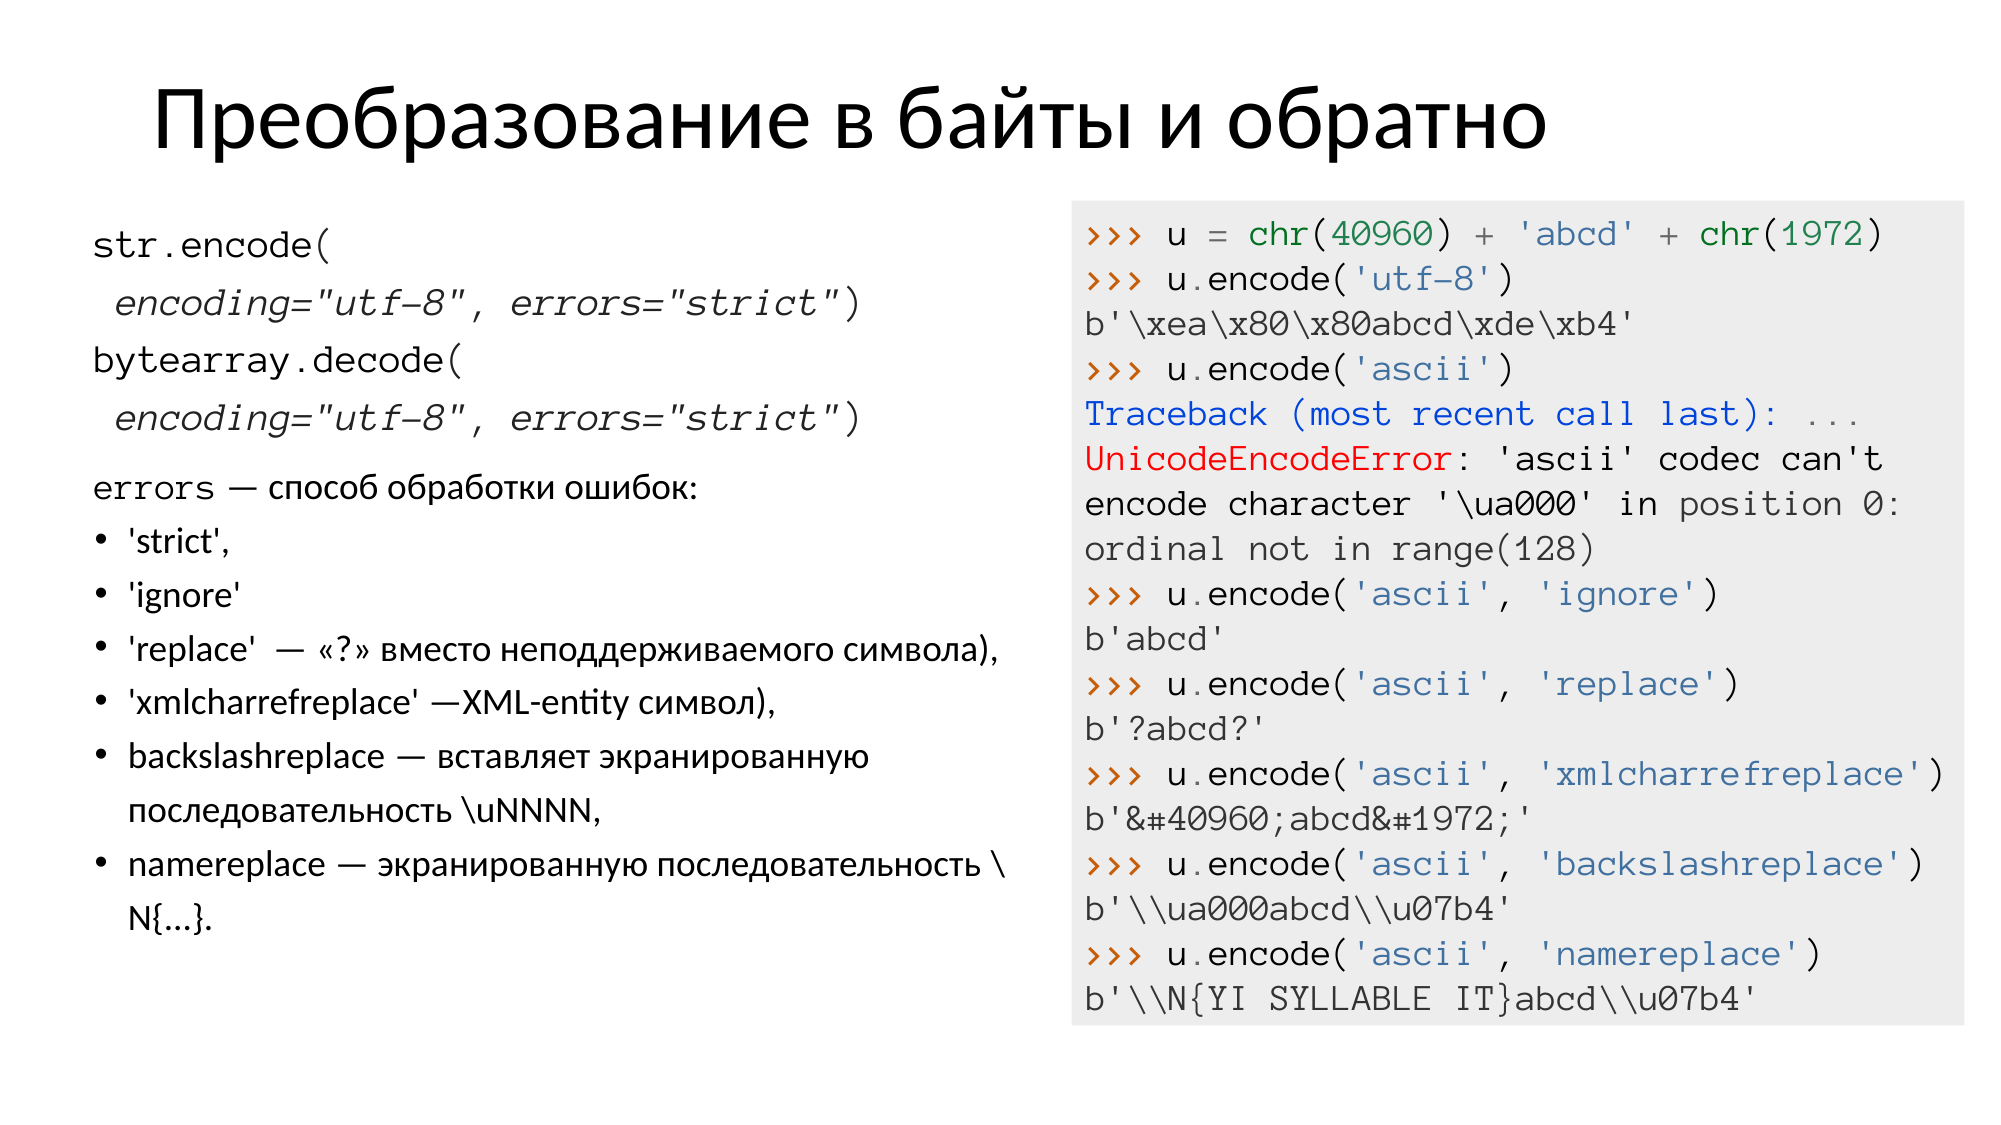

# Преобразование в байты и обратно
str.encode(
 encoding="utf-8", errors="strict")
bytearray.decode(
 encoding="utf-8", errors="strict")
errors — способ обработки ошибок:
'strict',
'ignore'
'replace'  — «?» вместо неподдерживаемого символа),
'xmlcharrefreplace' —XML-entity символ),
backslashreplace — вставляет экранированную последовательность \uNNNN,
namereplace — экранированную последовательность \N{...}.
>>> u = chr(40960) + 'abcd' + chr(1972)
>>> u.encode('utf-8')
b'\xea\x80\x80abcd\xde\xb4'
>>> u.encode('ascii')
Traceback (most recent call last): ... UnicodeEncodeError: 'ascii' codec can't encode character '\ua000' in position 0: ordinal not in range(128)
>>> u.encode('ascii', 'ignore')
b'abcd'
>>> u.encode('ascii', 'replace')
b'?abcd?'
>>> u.encode('ascii', 'xmlcharrefreplace') b'&#40960;abcd&#1972;'
>>> u.encode('ascii', 'backslashreplace') b'\\ua000abcd\\u07b4'
>>> u.encode('ascii', 'namereplace')
b'\\N{YI SYLLABLE IT}abcd\\u07b4'